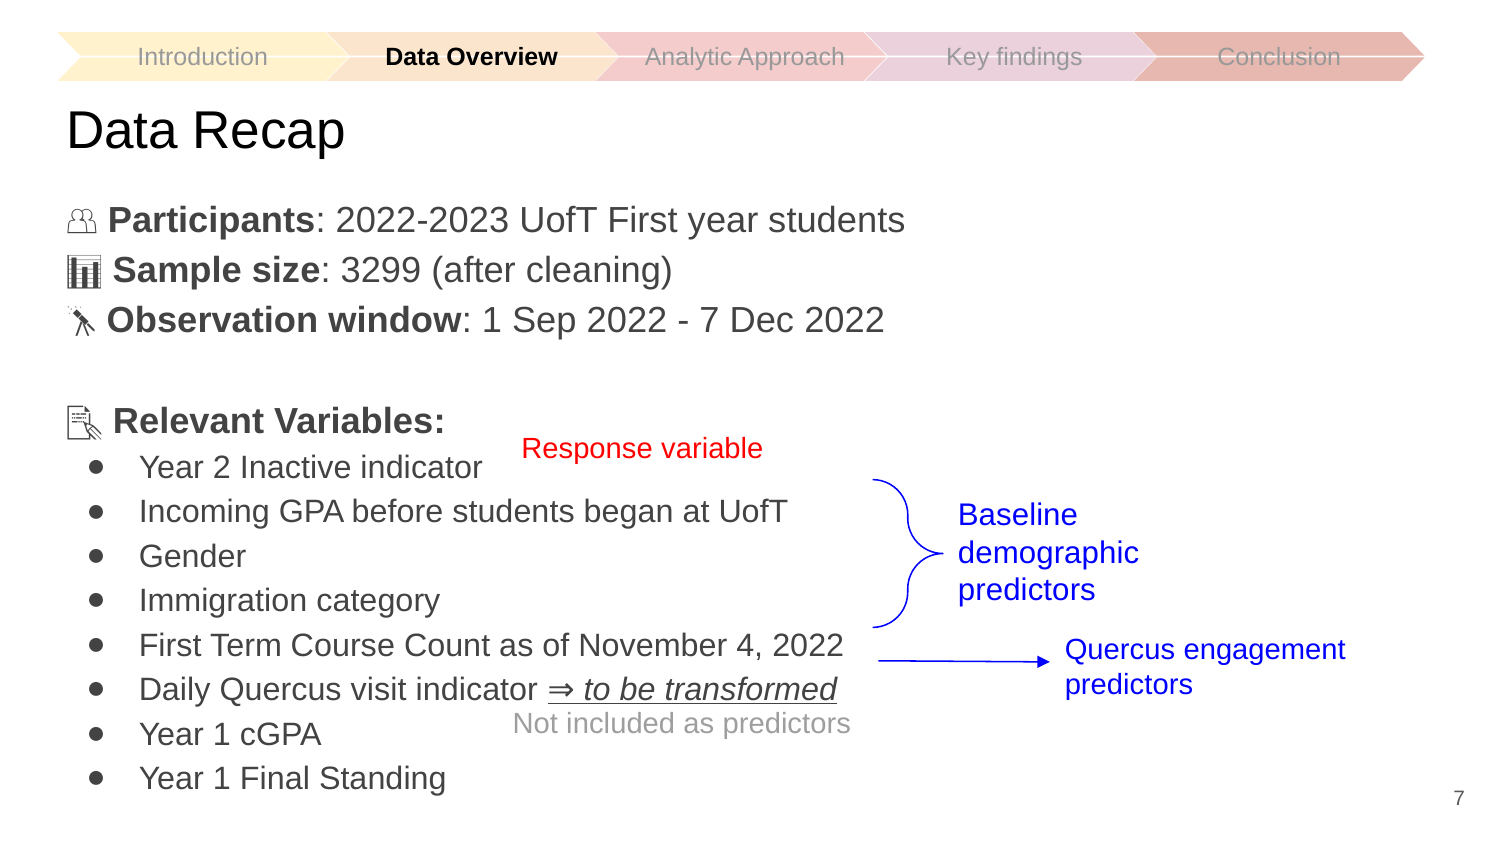

Introduction
Data Overview
Key findings
Conclusion
Analytic Approach

# Data Recap
👥 Participants: 2022-2023 UofT First year students
📊 Sample size: 3299 (after cleaning)
🔭 Observation window: 1 Sep 2022 - 7 Dec 2022

📝 Relevant Variables:
Year 2 Inactive indicator
Incoming GPA before students began at UofT
Gender
Immigration category
First Term Course Count as of November 4, 2022
Daily Quercus visit indicator ⇒ to be transformed
Year 1 cGPA
Year 1 Final Standing
Response variable

Baseline demographic predictors
Quercus engagement predictors
Not included as predictors
7